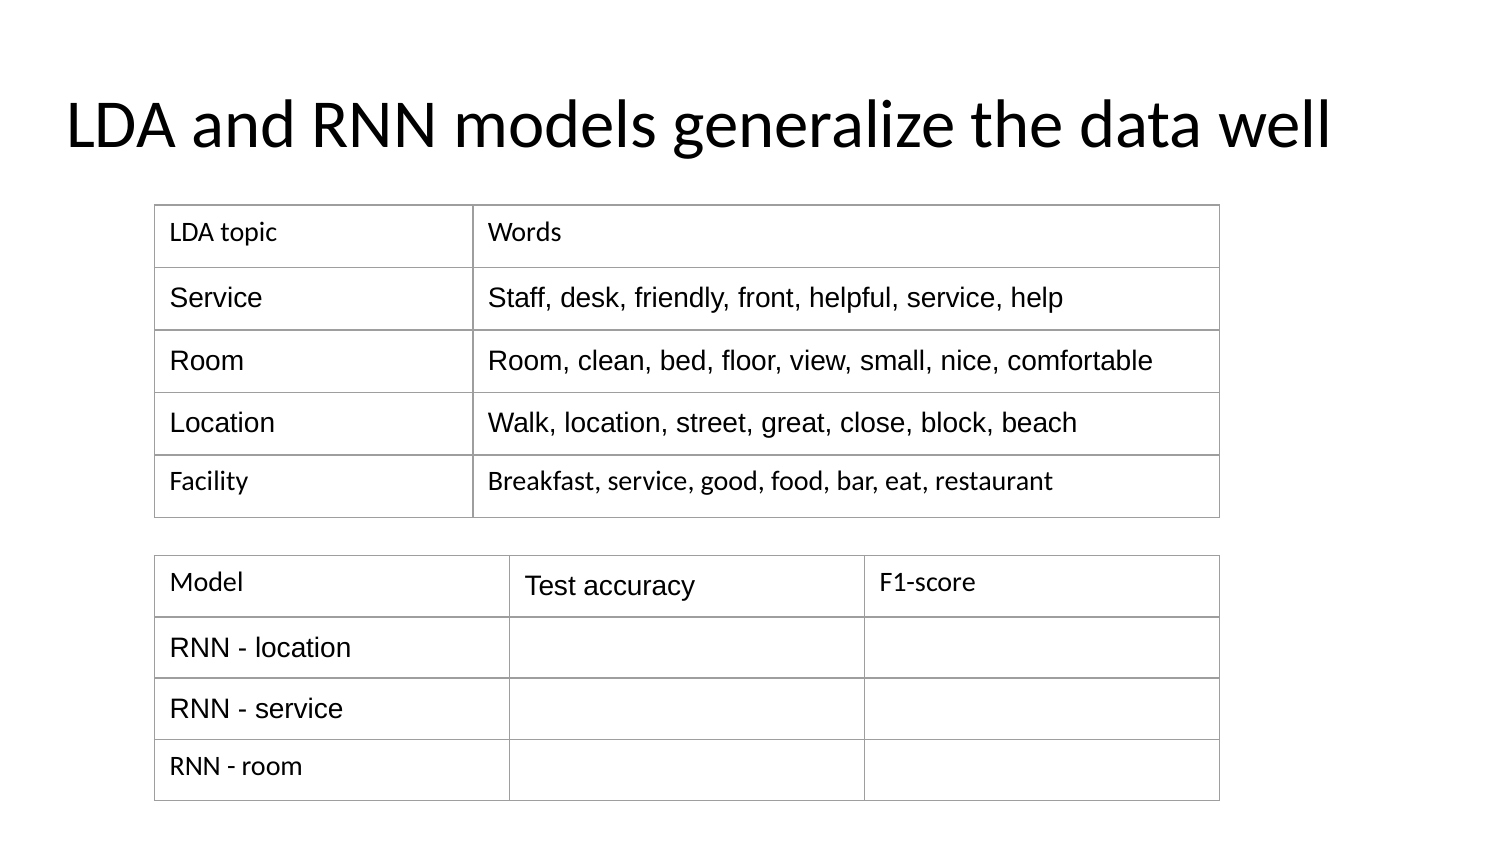

# LDA and RNN models generalize the data well
| LDA topic | Words |
| --- | --- |
| Service | Staff, desk, friendly, front, helpful, service, help |
| Room | Room, clean, bed, floor, view, small, nice, comfortable |
| Location | Walk, location, street, great, close, block, beach |
| Facility | Breakfast, service, good, food, bar, eat, restaurant |
| Model | Test accuracy | F1-score |
| --- | --- | --- |
| RNN - location |  |  |
| RNN - service |  |  |
| RNN - room |  |  |